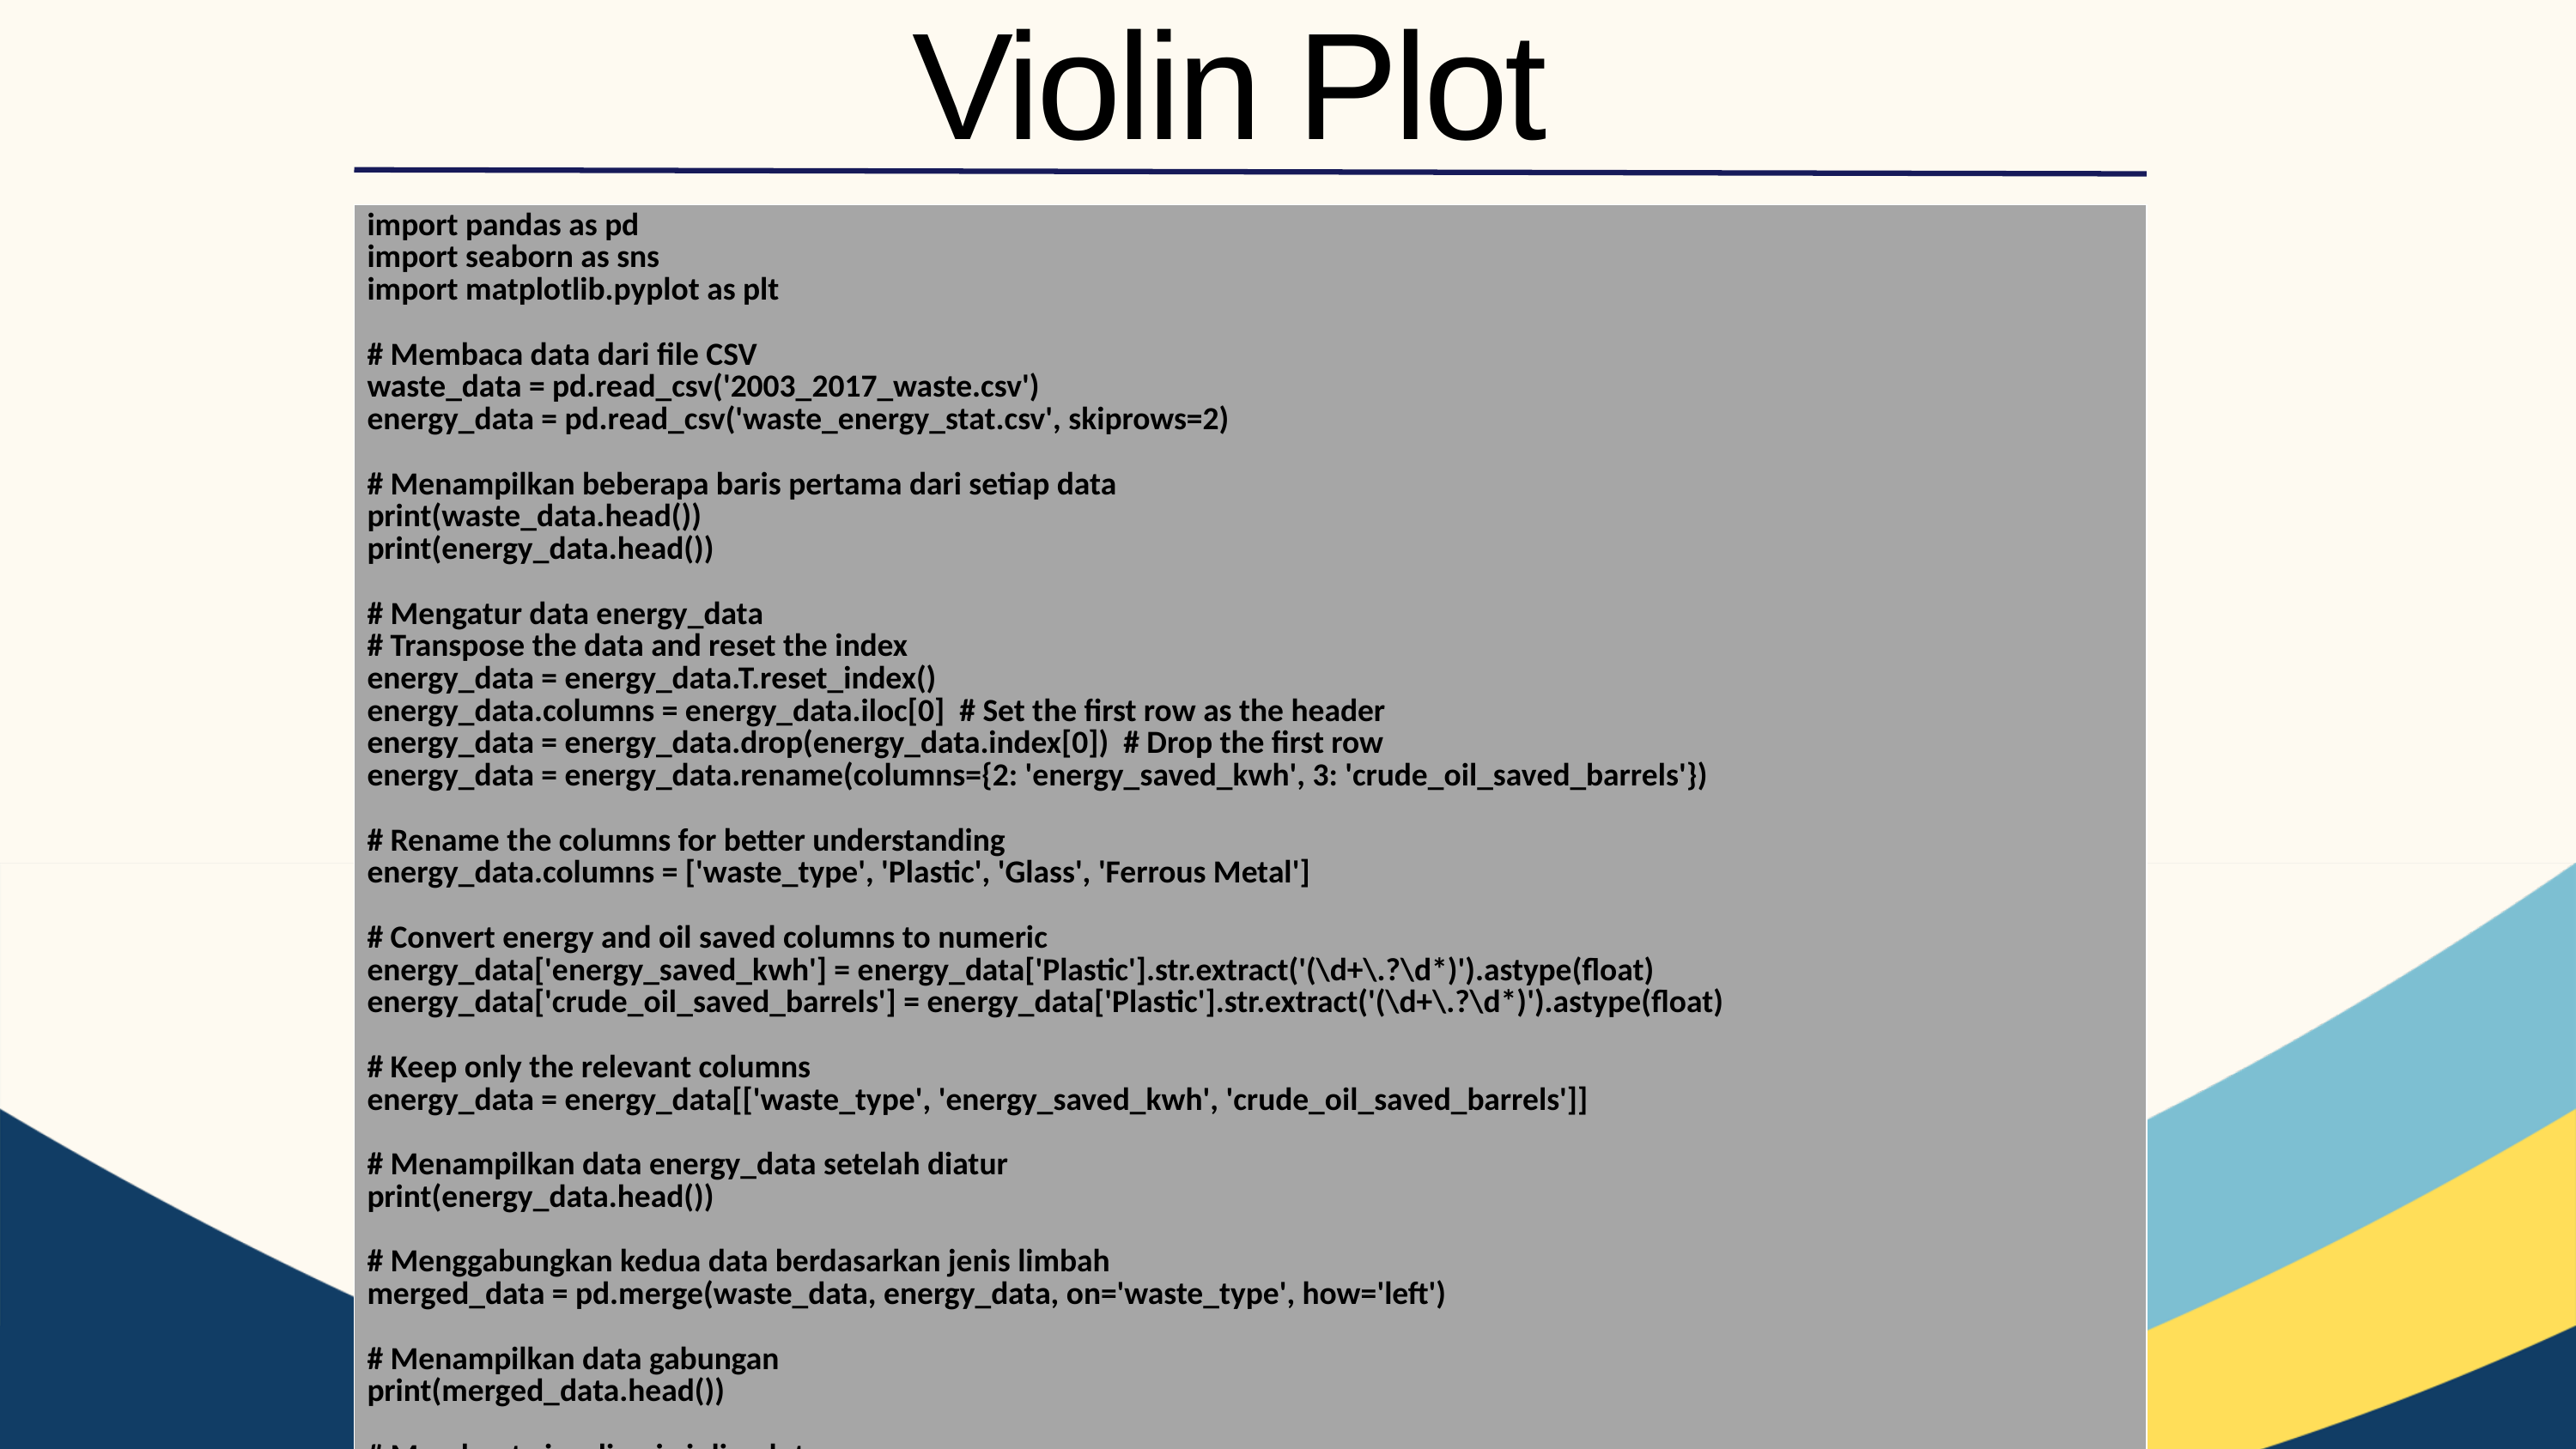

Violin Plot

| import pandas as pd import seaborn as sns import matplotlib.pyplot as plt # Membaca data dari file CSV waste\_data = pd.read\_csv('2003\_2017\_waste.csv') energy\_data = pd.read\_csv('waste\_energy\_stat.csv', skiprows=2) # Menampilkan beberapa baris pertama dari setiap data print(waste\_data.head()) print(energy\_data.head()) # Mengatur data energy\_data # Transpose the data and reset the index energy\_data = energy\_data.T.reset\_index() energy\_data.columns = energy\_data.iloc[0] # Set the first row as the header energy\_data = energy\_data.drop(energy\_data.index[0]) # Drop the first row energy\_data = energy\_data.rename(columns={2: 'energy\_saved\_kwh', 3: 'crude\_oil\_saved\_barrels'}) # Rename the columns for better understanding energy\_data.columns = ['waste\_type', 'Plastic', 'Glass', 'Ferrous Metal'] # Convert energy and oil saved columns to numeric energy\_data['energy\_saved\_kwh'] = energy\_data['Plastic'].str.extract('(\d+\.?\d\*)').astype(float) energy\_data['crude\_oil\_saved\_barrels'] = energy\_data['Plastic'].str.extract('(\d+\.?\d\*)').astype(float) # Keep only the relevant columns energy\_data = energy\_data[['waste\_type', 'energy\_saved\_kwh', 'crude\_oil\_saved\_barrels']] # Menampilkan data energy\_data setelah diatur print(energy\_data.head()) # Menggabungkan kedua data berdasarkan jenis limbah merged\_data = pd.merge(waste\_data, energy\_data, on='waste\_type', how='left') # Menampilkan data gabungan print(merged\_data.head()) # Membuat visualisasi violin plot plt.figure(figsize=(14, 7)) sns.violinplot(x='waste\_type', y='recycling\_rate', data=merged\_data) plt.title('Violin Plot of Recycling Rate by Waste Type') plt.xticks(rotation=45) plt.show() |
| --- |